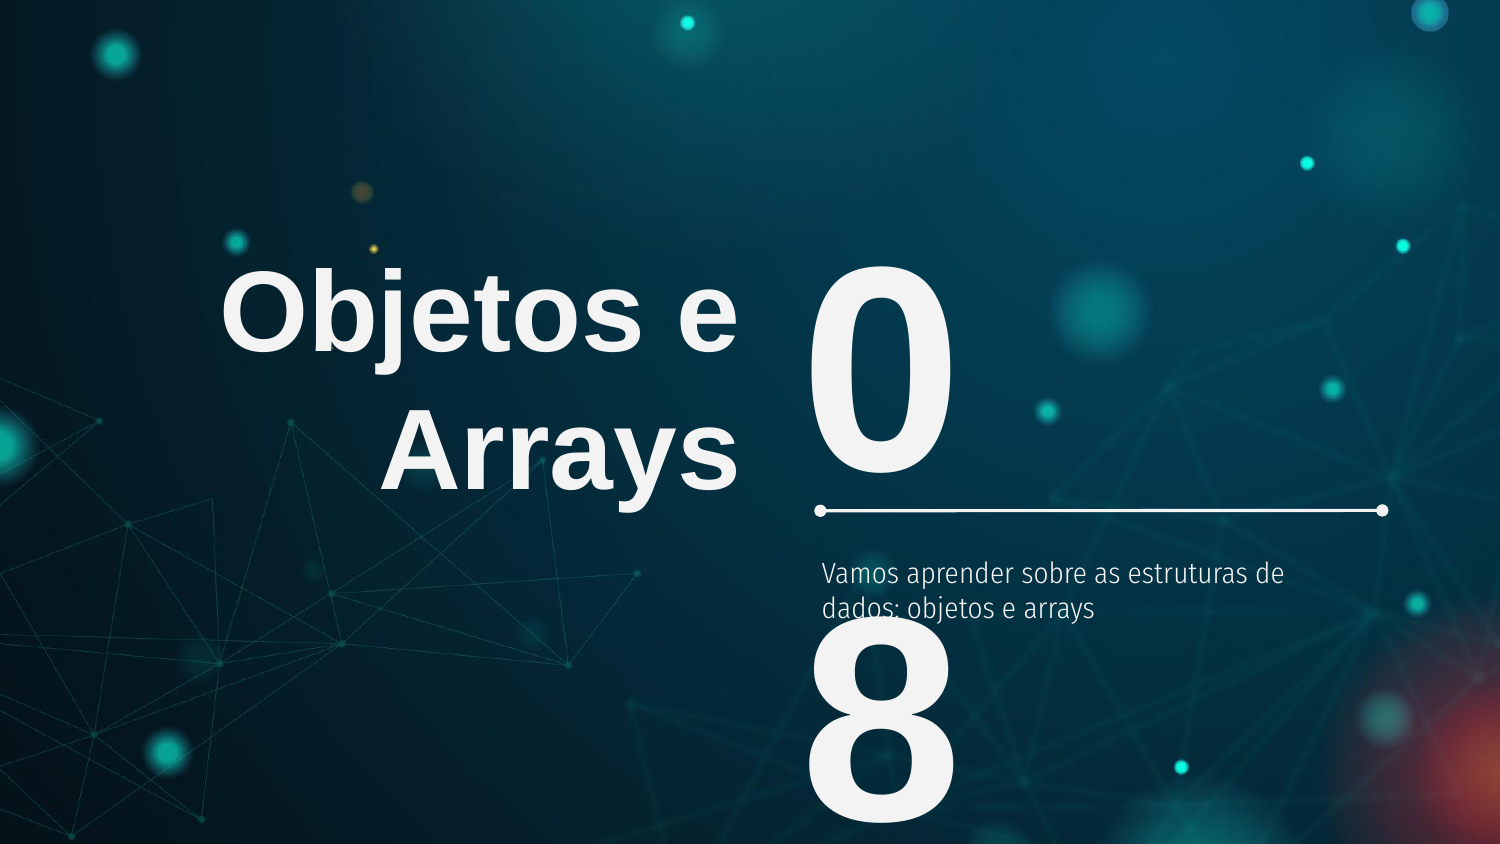

# Objetos e Arrays
08
Vamos aprender sobre as estruturas de dados: objetos e arrays